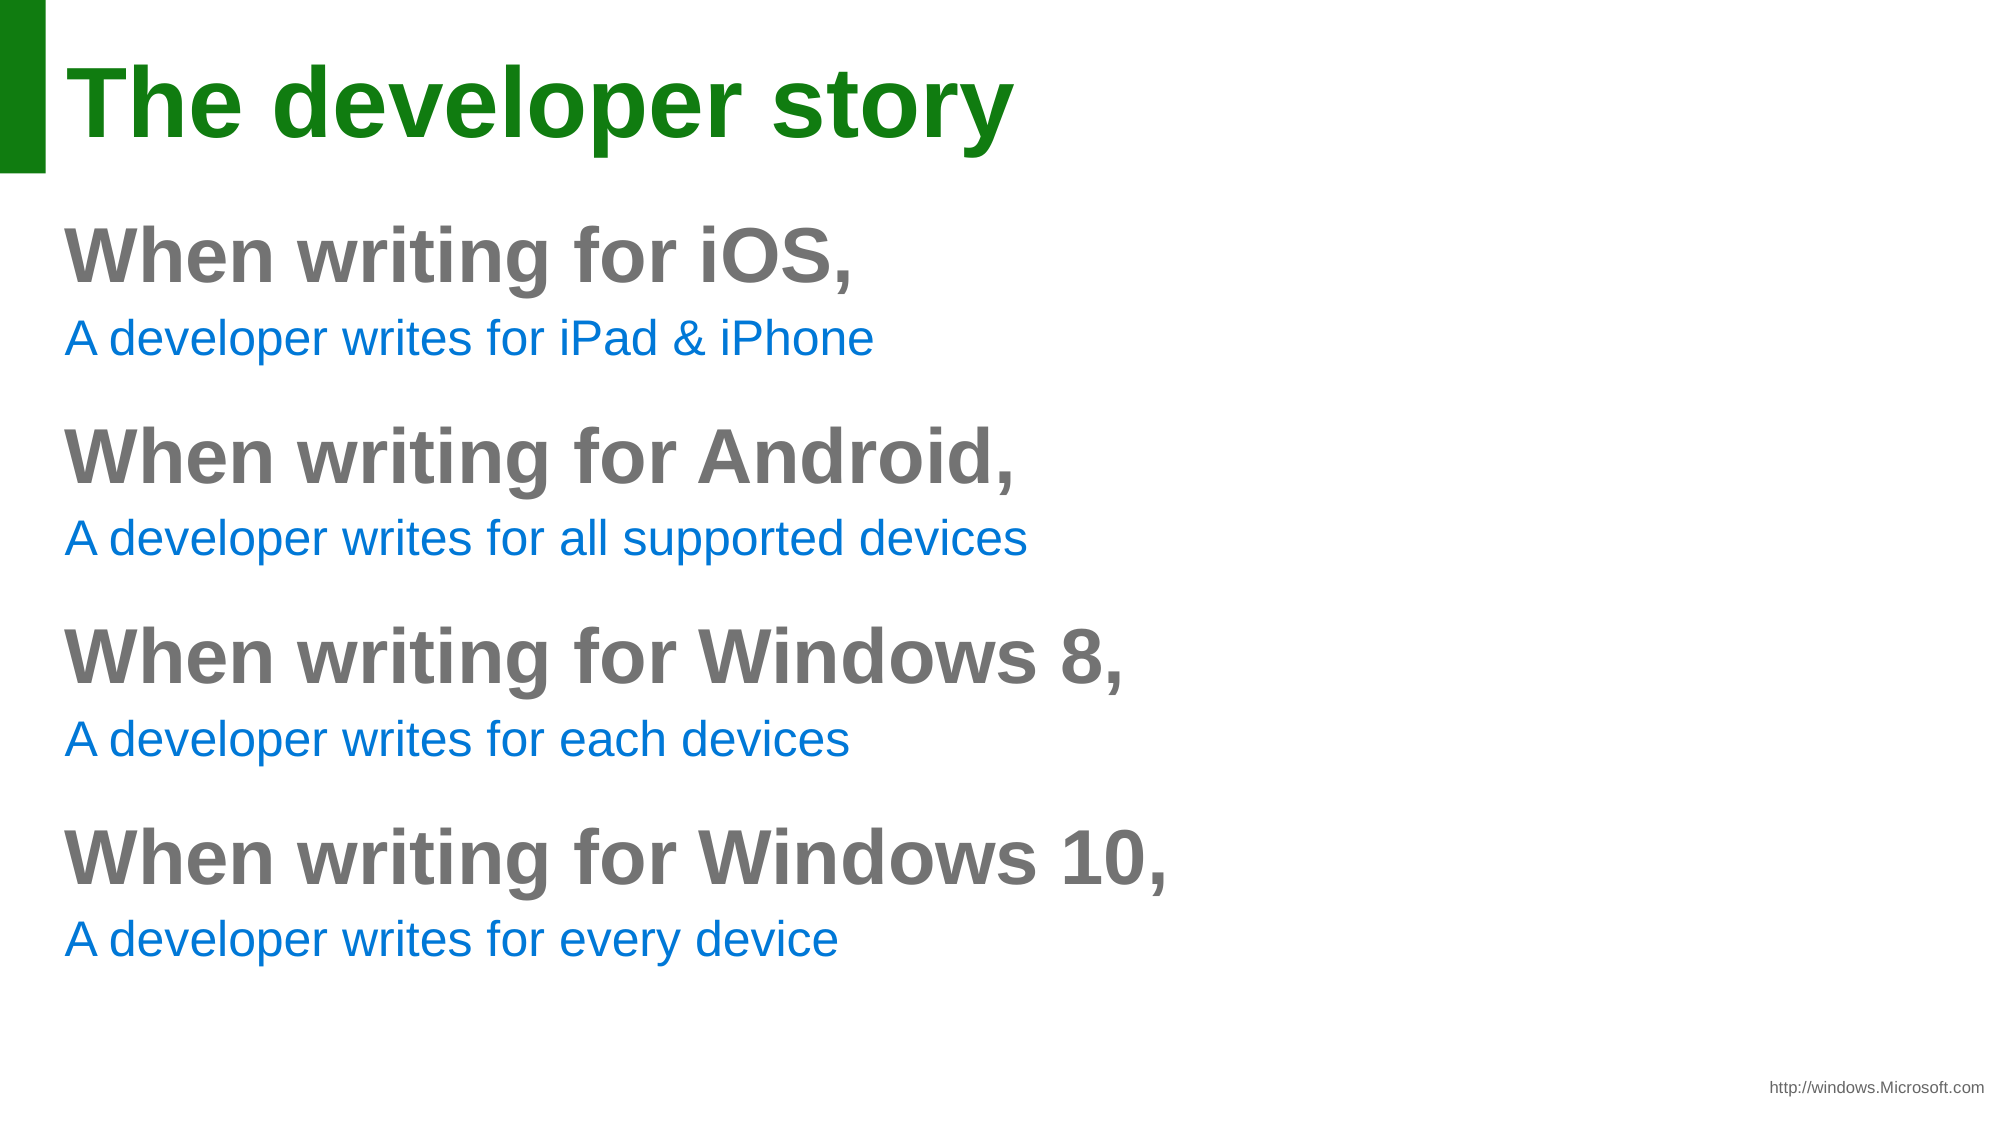

# The developer story
When writing for iOS,
A developer writes for iPad & iPhone
When writing for Android,
A developer writes for all supported devices
When writing for Windows 8,
A developer writes for each devices
When writing for Windows 10,
A developer writes for every device